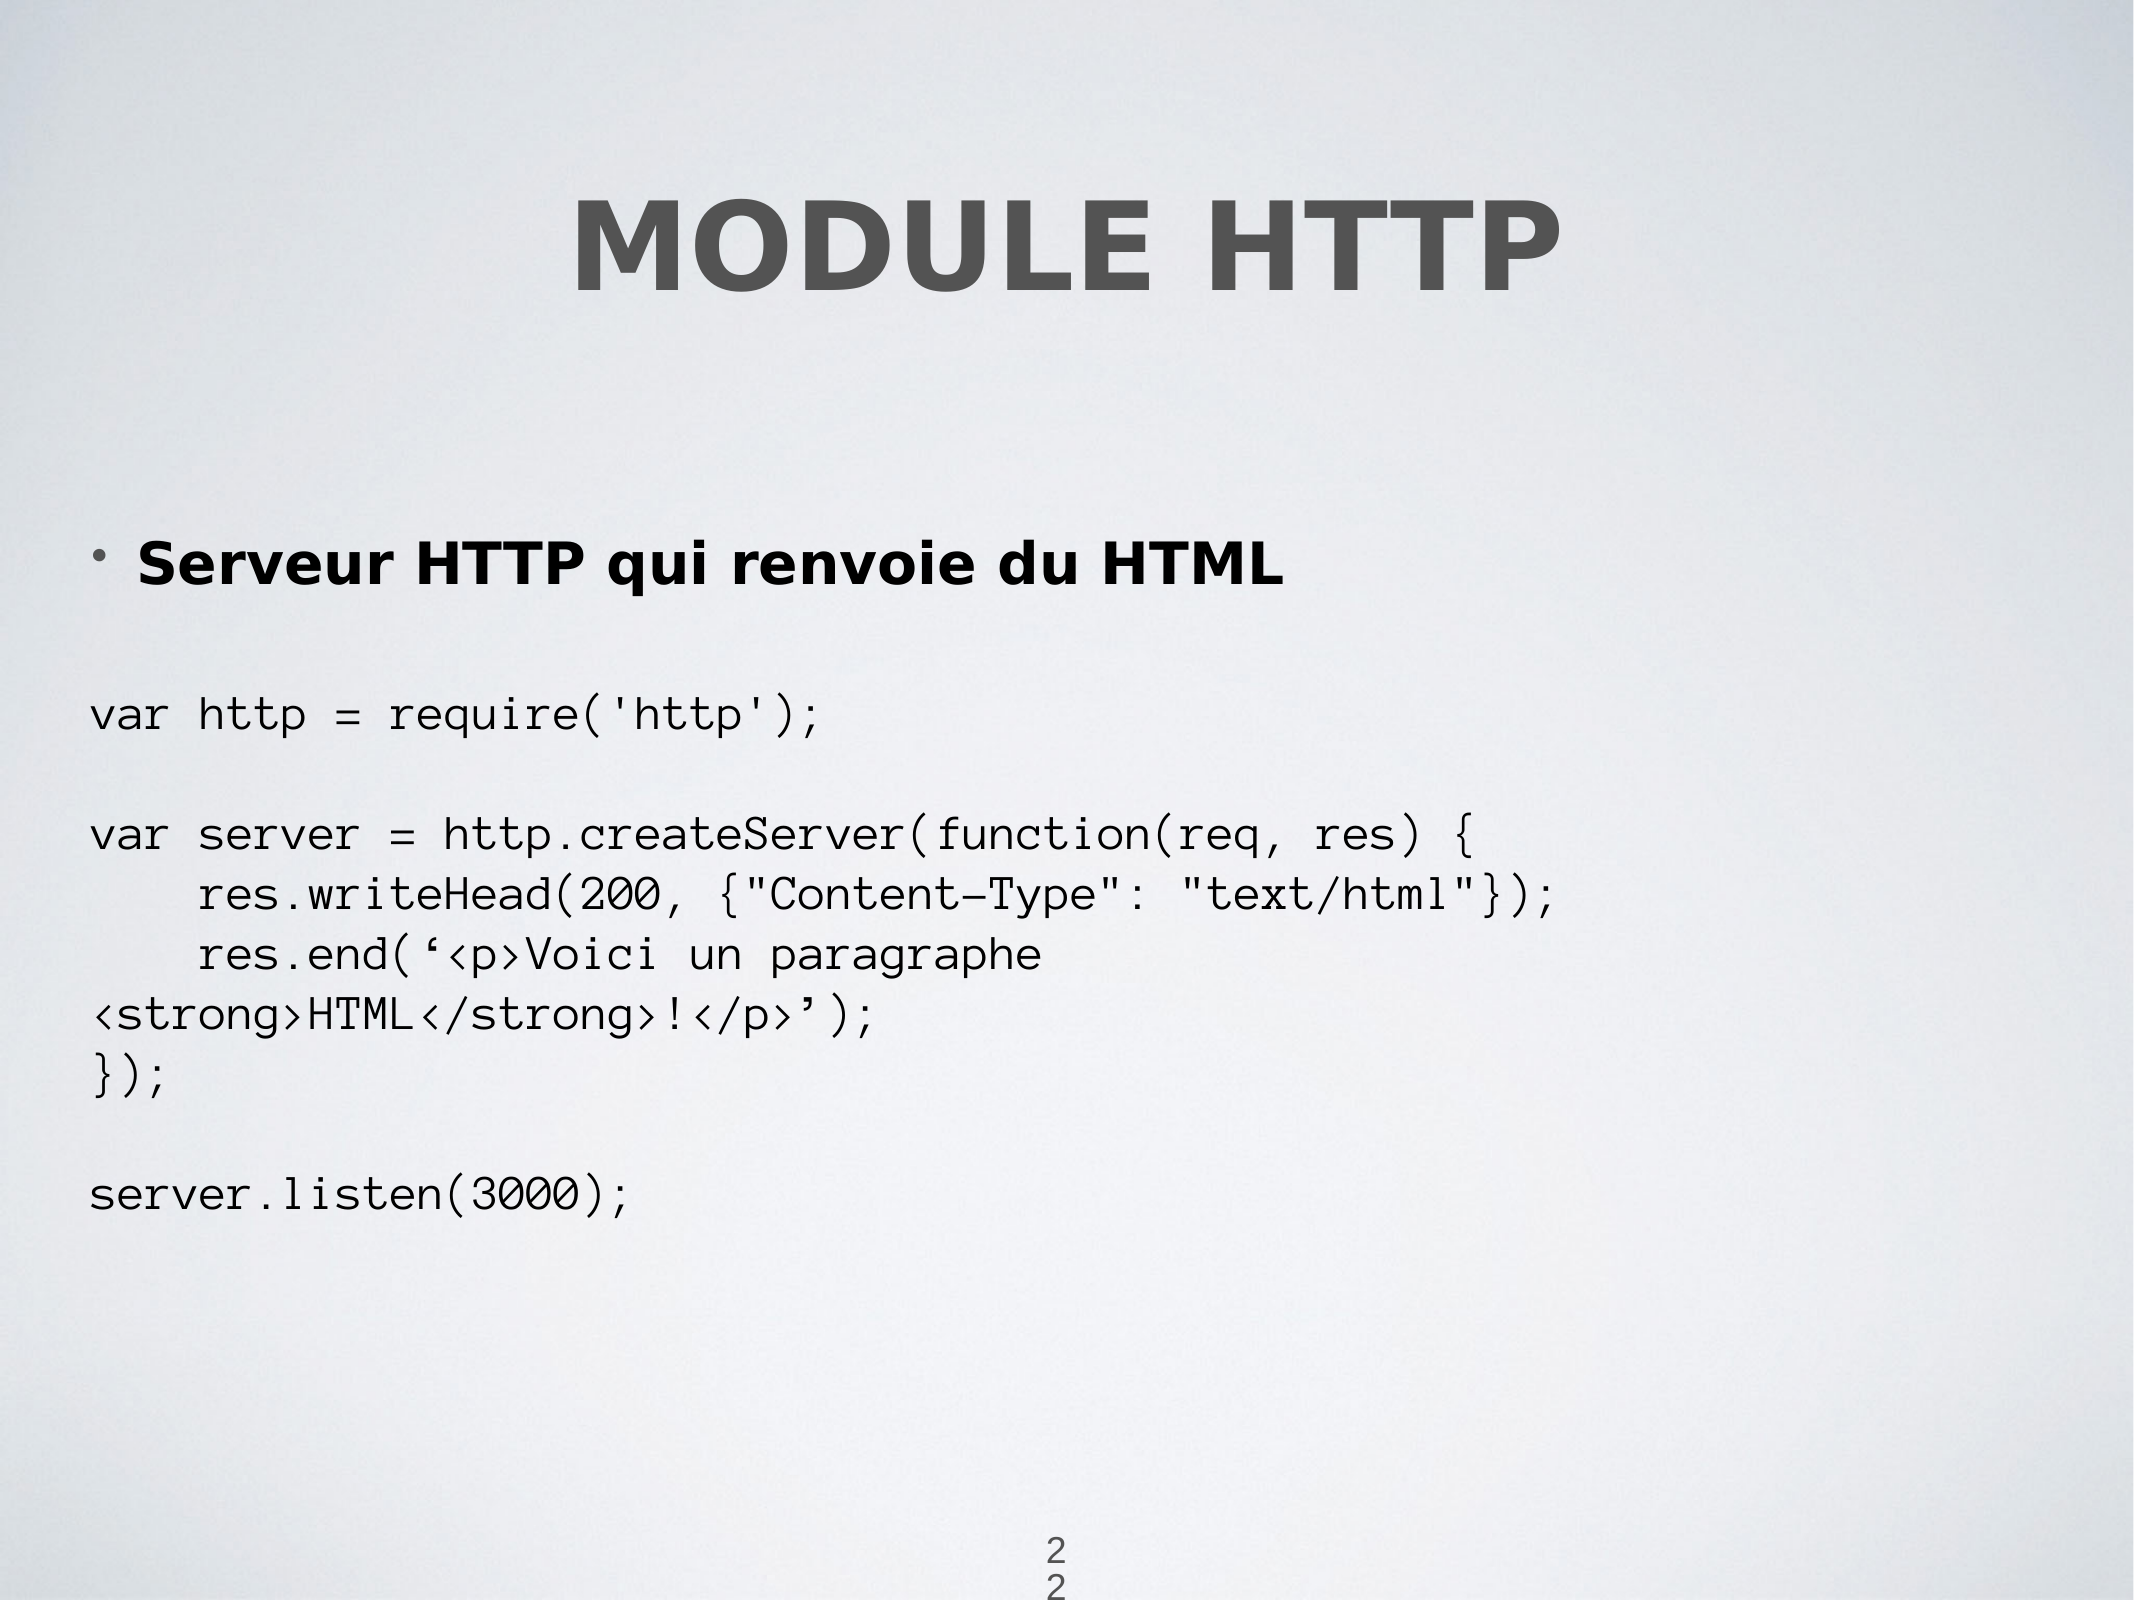

# Module HTTP

Serveur HTTP qui renvoie du HTML

var http = require('http');

var server = http.createServer(function(req, res) {
    res.writeHead(200, {"Content-Type": "text/html"});
    res.end(‘<p>Voici un paragraphe <strong>HTML</strong>!</p>’);
});

server.listen(3000);
22